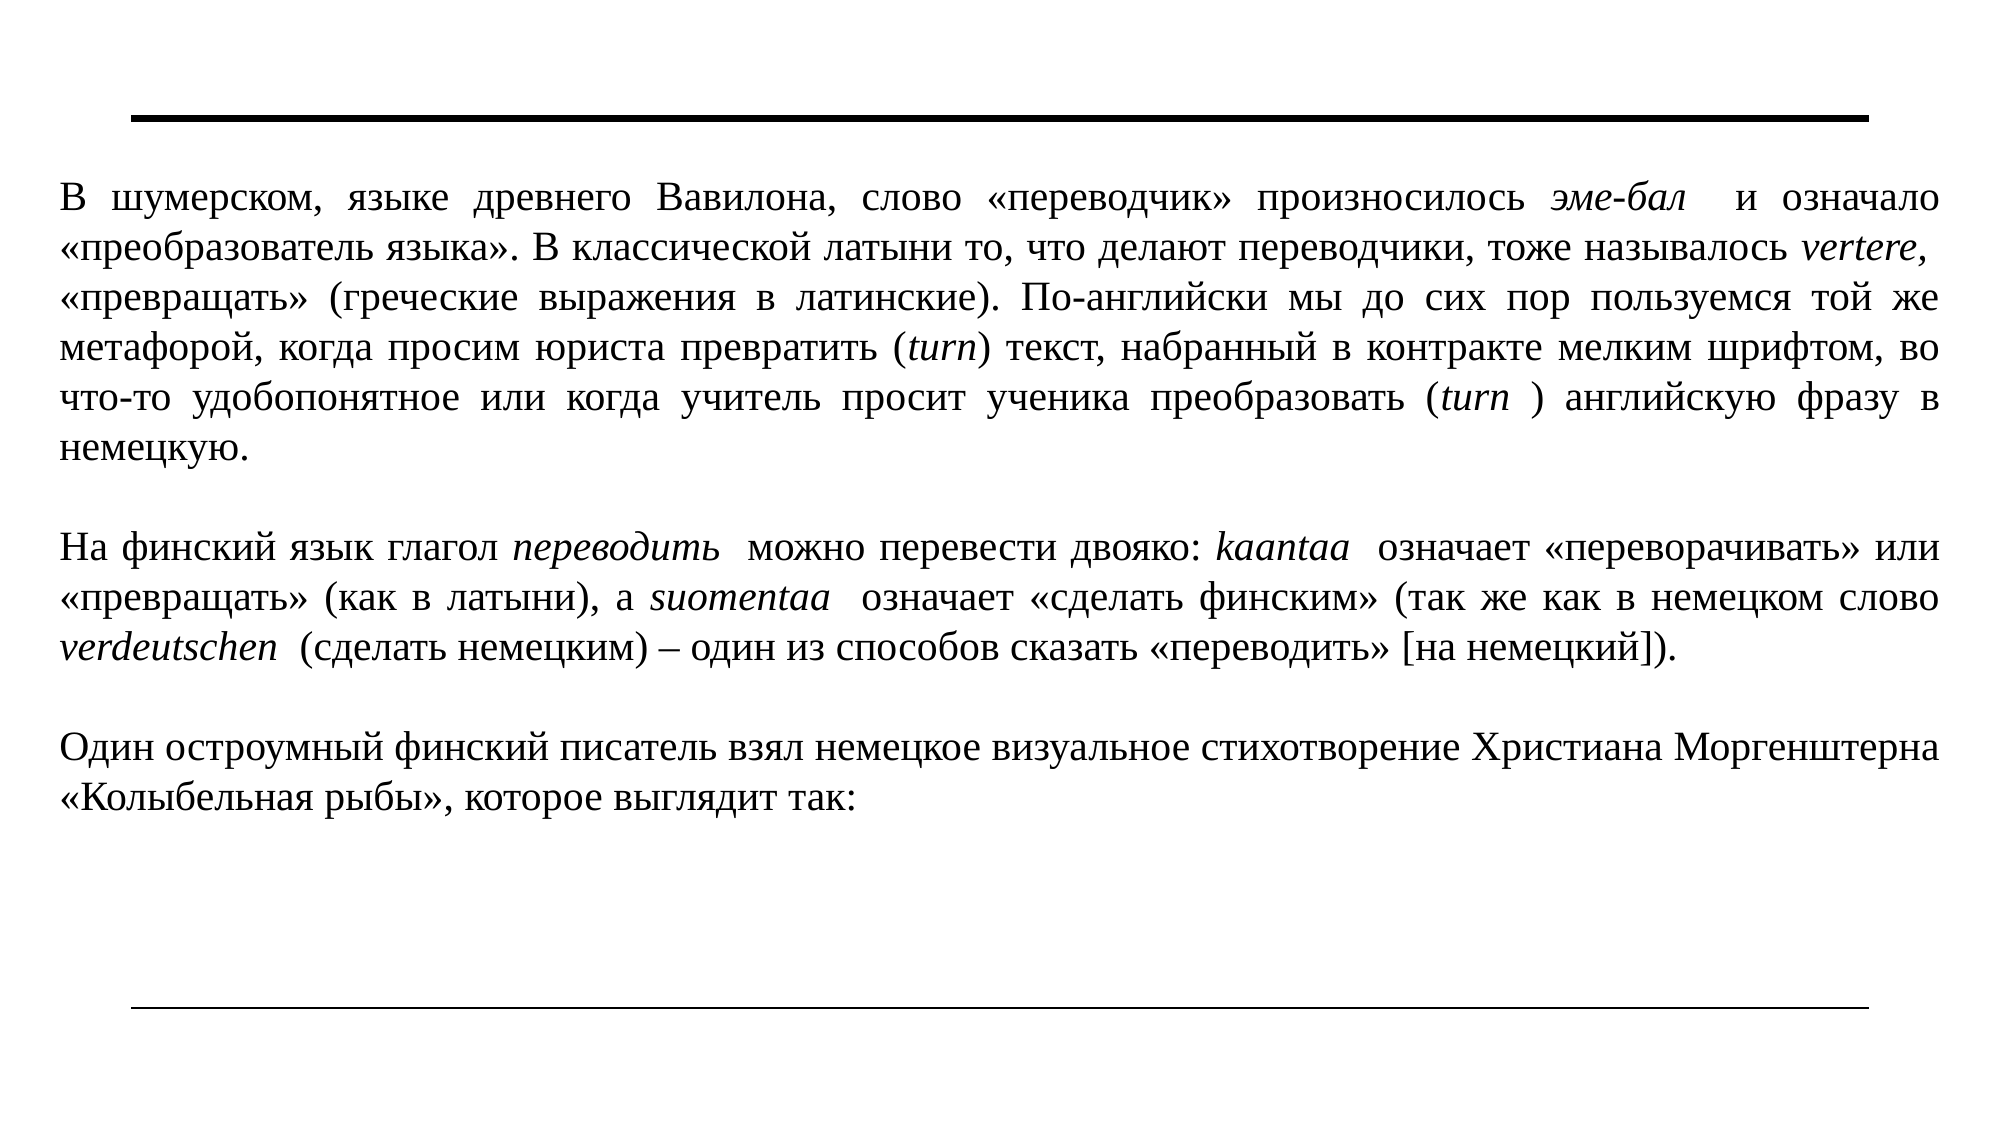

В шумерском, языке древнего Вавилона, слово «переводчик» произносилось эме‑бал  и означало «преобразователь языка». В классической латыни то, что делают переводчики, тоже называлось vertere,  «превращать» (греческие выражения в латинские). По‑английски мы до сих пор пользуемся той же метафорой, когда просим юриста превратить (turn) текст, набранный в контракте мелким шрифтом, во что‑то удобопонятное или когда учитель просит ученика преобразовать (turn ) английскую фразу в немецкую.

На финский язык глагол переводить  можно перевести двояко: kaantaa  означает «переворачивать» или «превращать» (как в латыни), а suomentaa  означает «сделать финским» (так же как в немецком слово verdeutschen  (сделать немецким) – один из способов сказать «переводить» [на немецкий]).

Один остроумный финский писатель взял немецкое визуальное стихотворение Христиана Моргенштерна «Колыбельная рыбы», которое выглядит так: